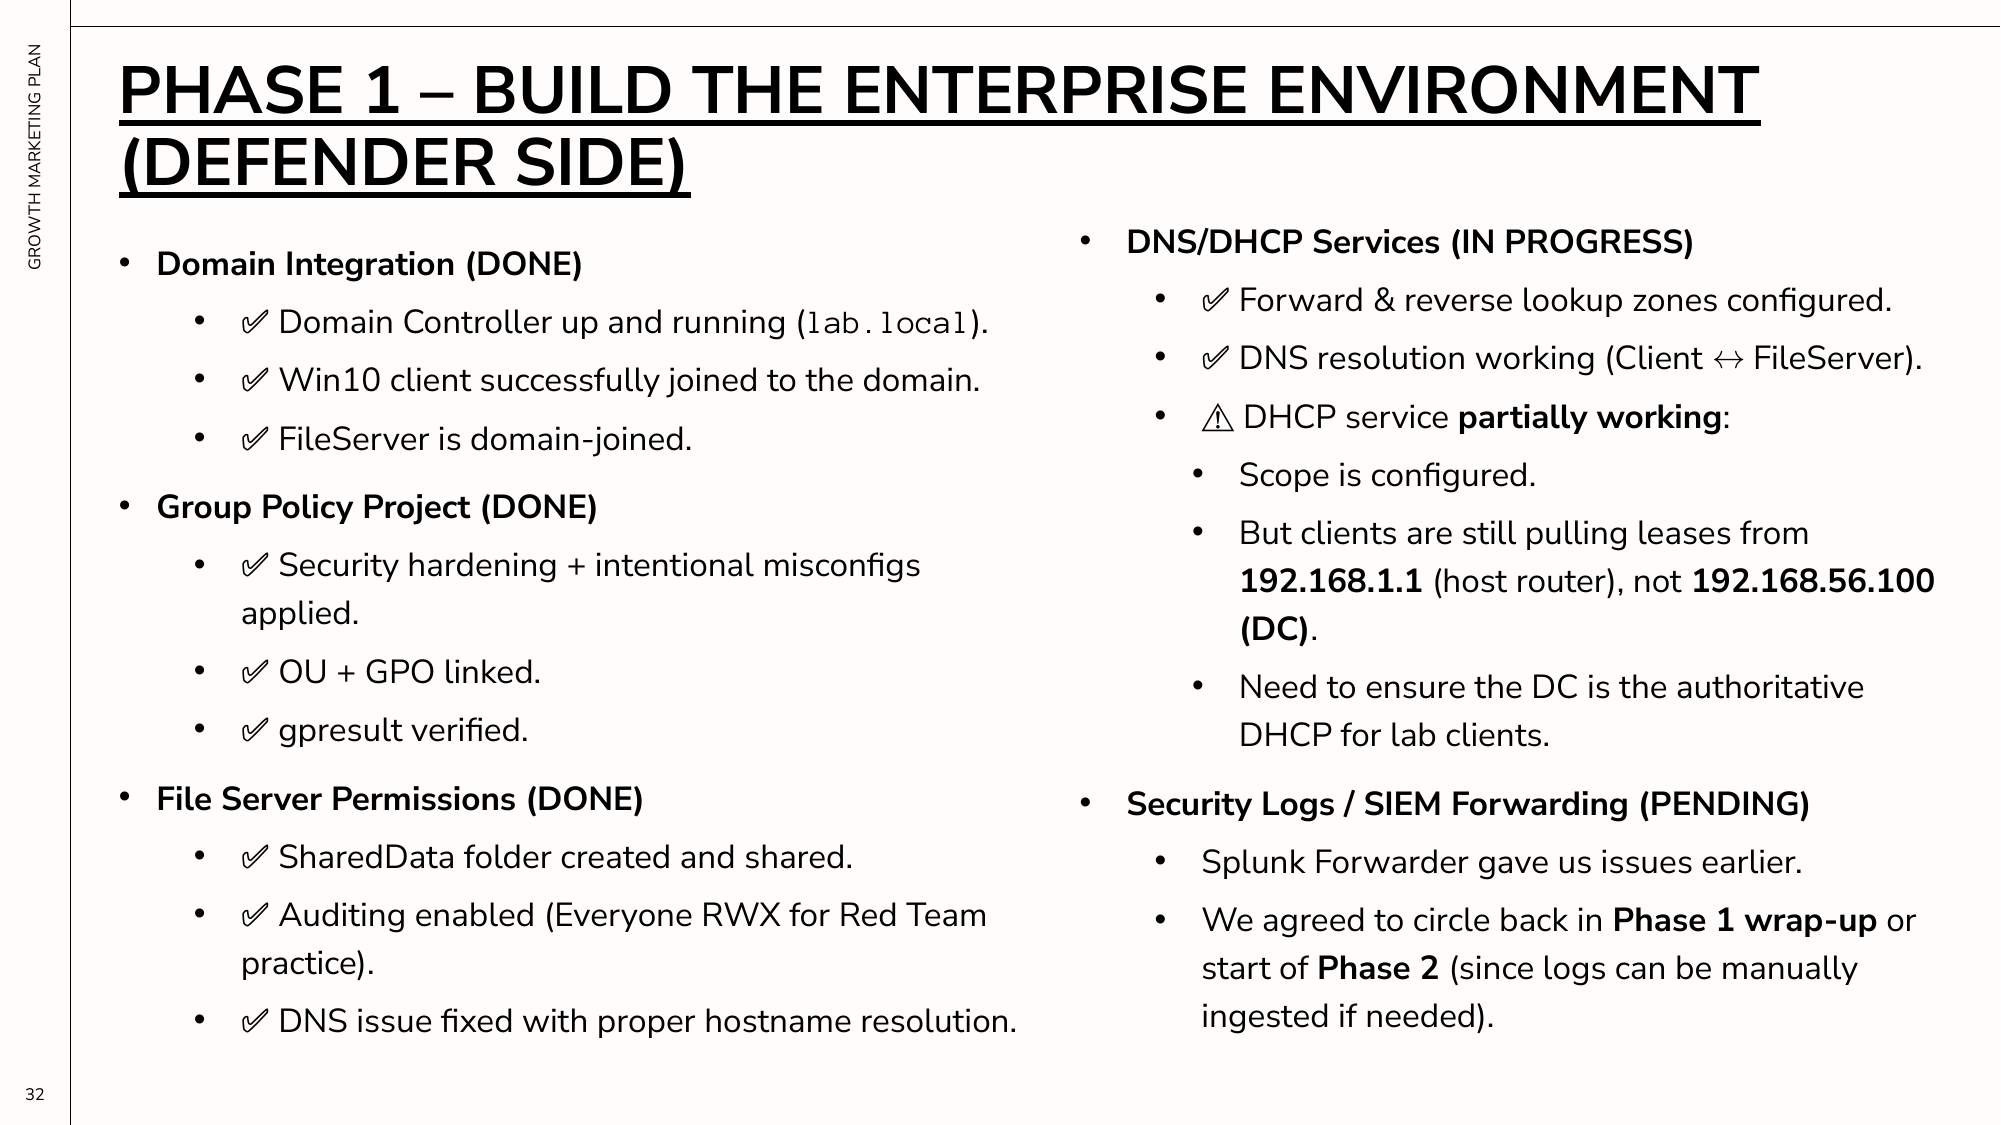

# Phase 1 – Build the Enterprise Environment (Defender side)
DNS/DHCP Services (IN PROGRESS)
✅ Forward & reverse lookup zones configured.
✅ DNS resolution working (Client ↔ FileServer).
⚠️ DHCP service partially working:
Scope is configured.
But clients are still pulling leases from 192.168.1.1 (host router), not 192.168.56.100 (DC).
Need to ensure the DC is the authoritative DHCP for lab clients.
Security Logs / SIEM Forwarding (PENDING)
Splunk Forwarder gave us issues earlier.
We agreed to circle back in Phase 1 wrap-up or start of Phase 2 (since logs can be manually ingested if needed).
Domain Integration (DONE)
✅ Domain Controller up and running (lab.local).
✅ Win10 client successfully joined to the domain.
✅ FileServer is domain-joined.
Group Policy Project (DONE)
✅ Security hardening + intentional misconfigs applied.
✅ OU + GPO linked.
✅ gpresult verified.
File Server Permissions (DONE)
✅ SharedData folder created and shared.
✅ Auditing enabled (Everyone RWX for Red Team practice).
✅ DNS issue fixed with proper hostname resolution.
GROWTH MARKETING PLAN
32